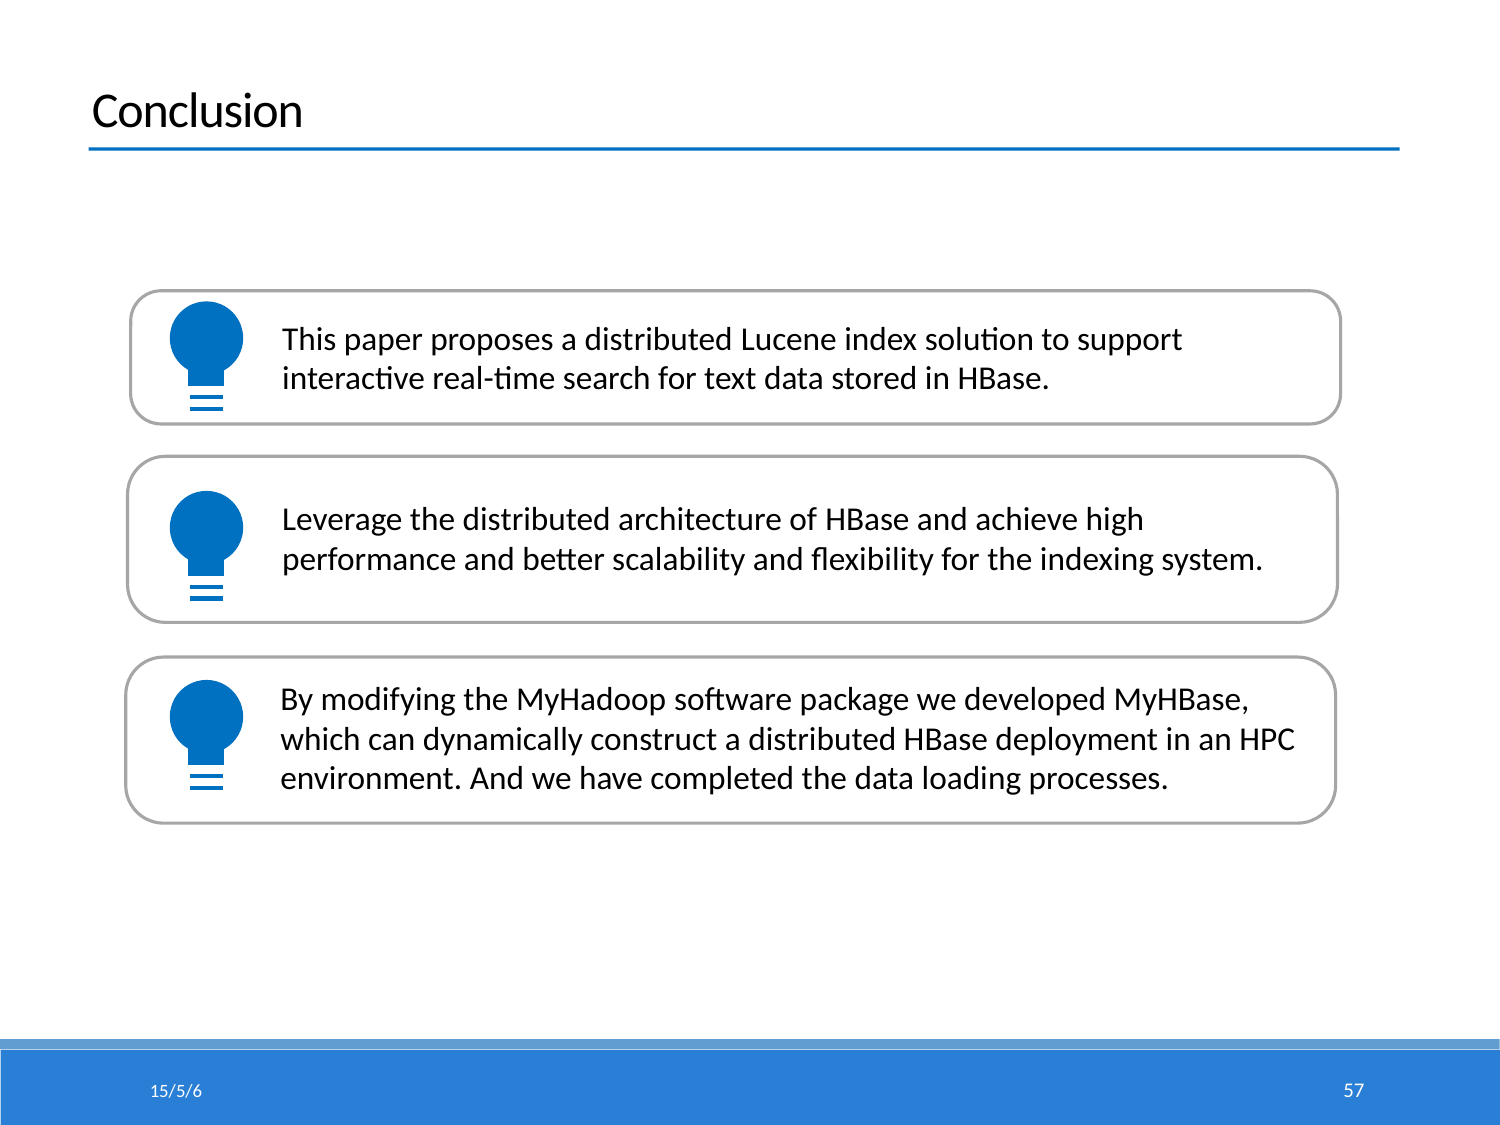

Conclusion

This paper proposes a distributed Lucene index solution to support interactive real-time search for text data stored in HBase.

Leverage the distributed architecture of HBase and achieve high performance and better scalability and flexibility for the indexing system.

By modifying the MyHadoop software package we developed MyHBase, which can dynamically construct a distributed HBase deployment in an HPC
environment. And we have completed the data loading processes.

15/5/6
57